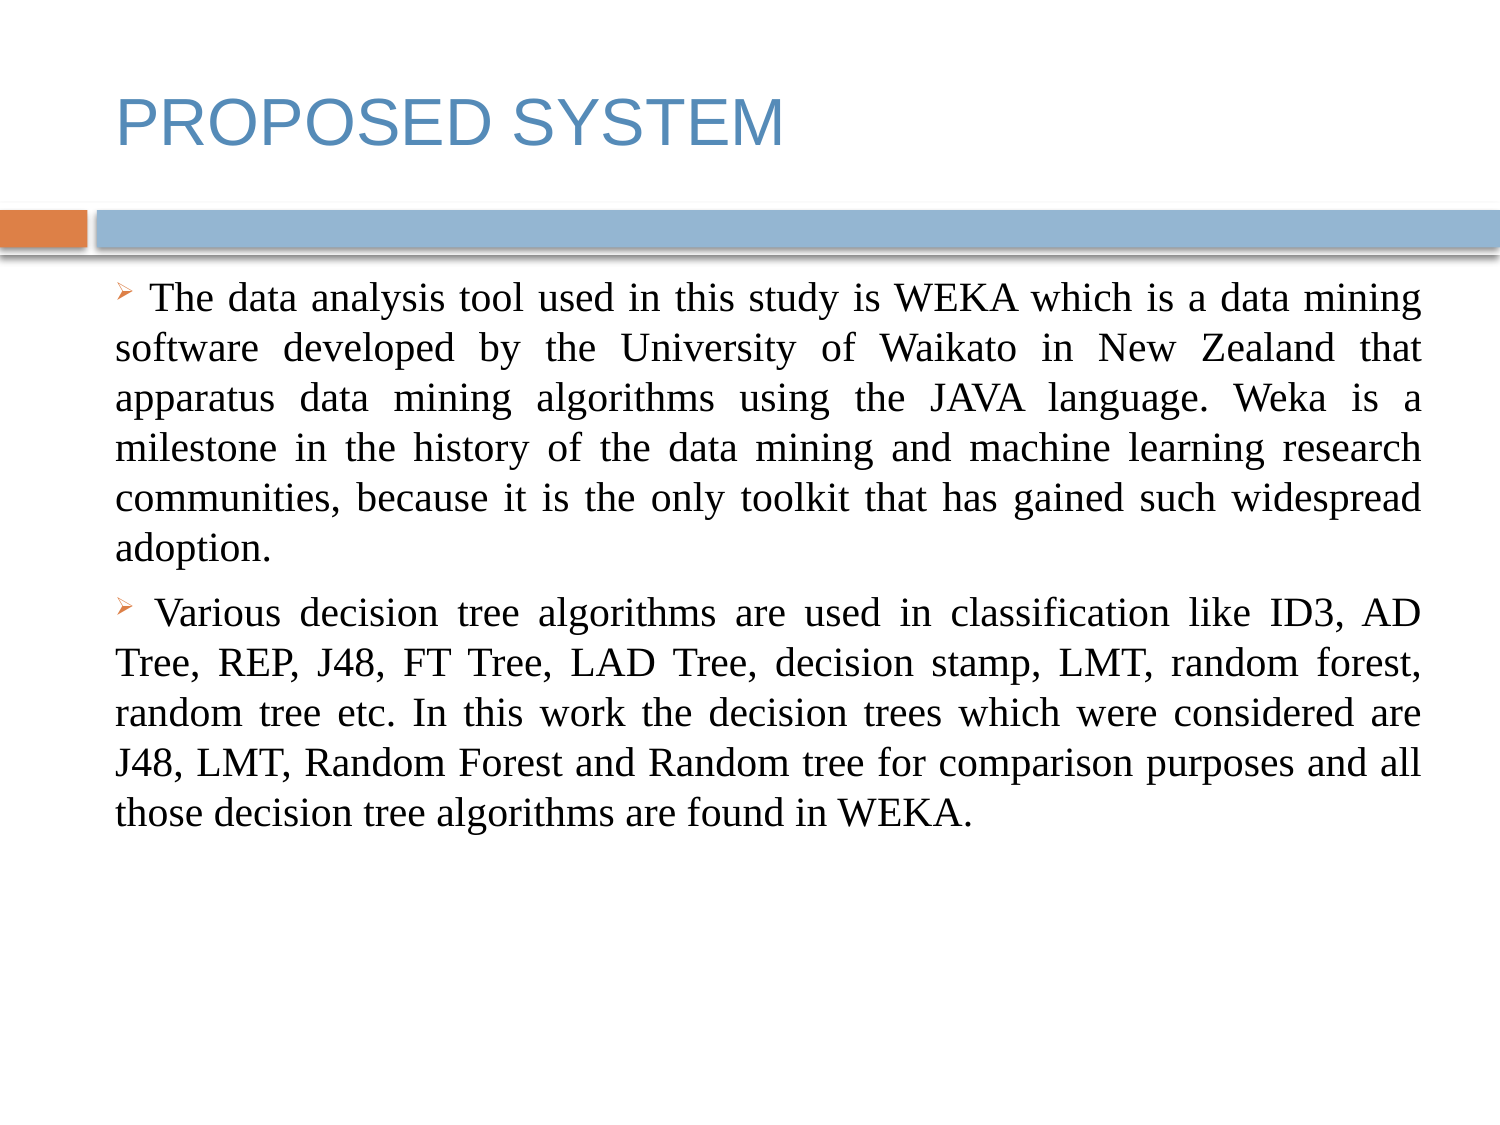

# PROPOSED SYSTEM
 The data analysis tool used in this study is WEKA which is a data mining software developed by the University of Waikato in New Zealand that apparatus data mining algorithms using the JAVA language. Weka is a milestone in the history of the data mining and machine learning research communities, because it is the only toolkit that has gained such widespread adoption.
 Various decision tree algorithms are used in classification like ID3, AD Tree, REP, J48, FT Tree, LAD Tree, decision stamp, LMT, random forest, random tree etc. In this work the decision trees which were considered are J48, LMT, Random Forest and Random tree for comparison purposes and all those decision tree algorithms are found in WEKA.